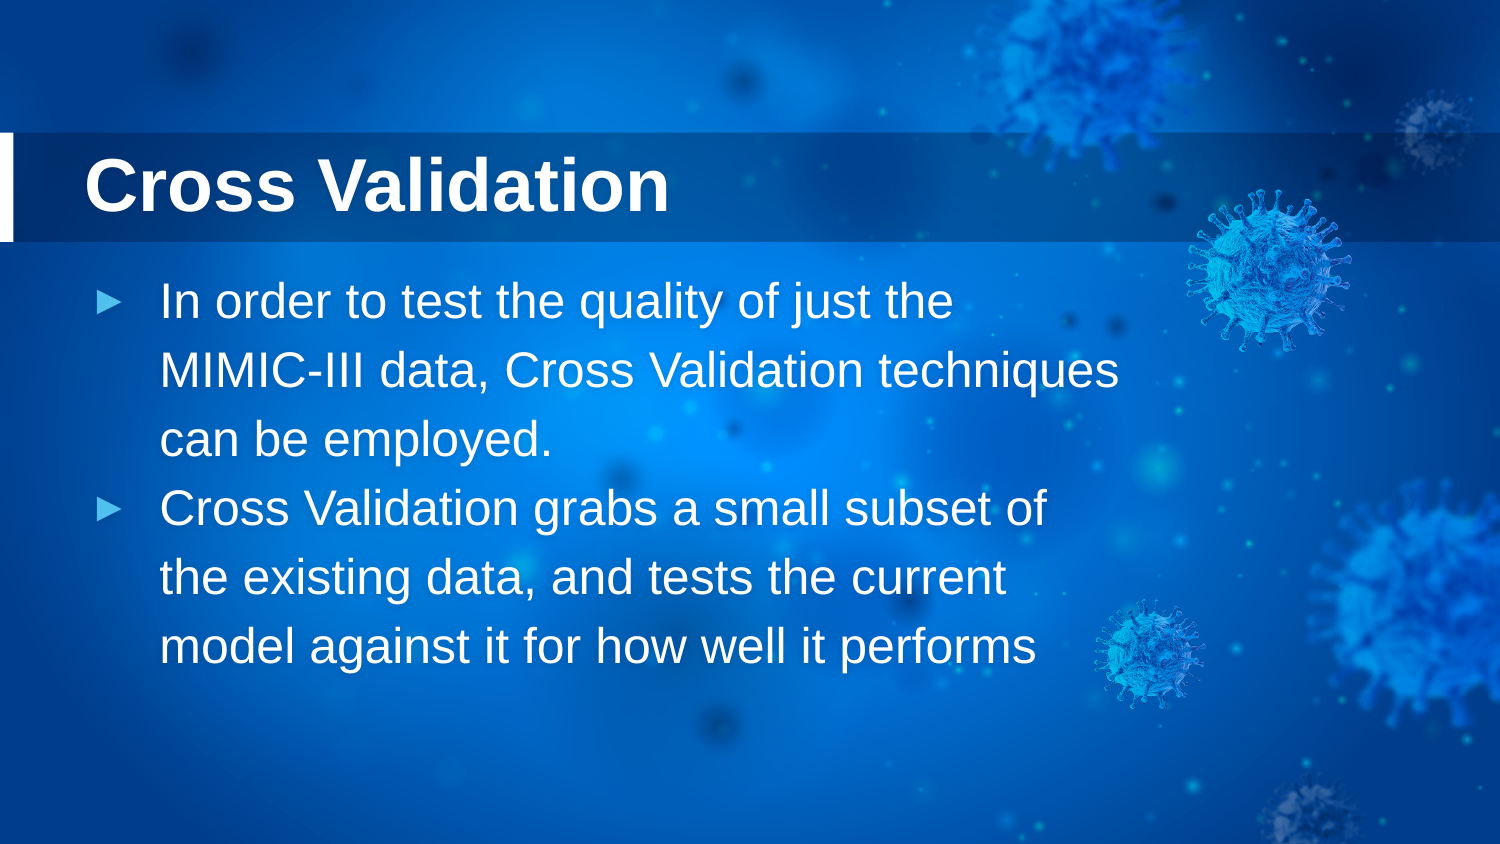

# Cross Validation
In order to test the quality of just the MIMIC-III data, Cross Validation techniques can be employed.
Cross Validation grabs a small subset of the existing data, and tests the current model against it for how well it performs